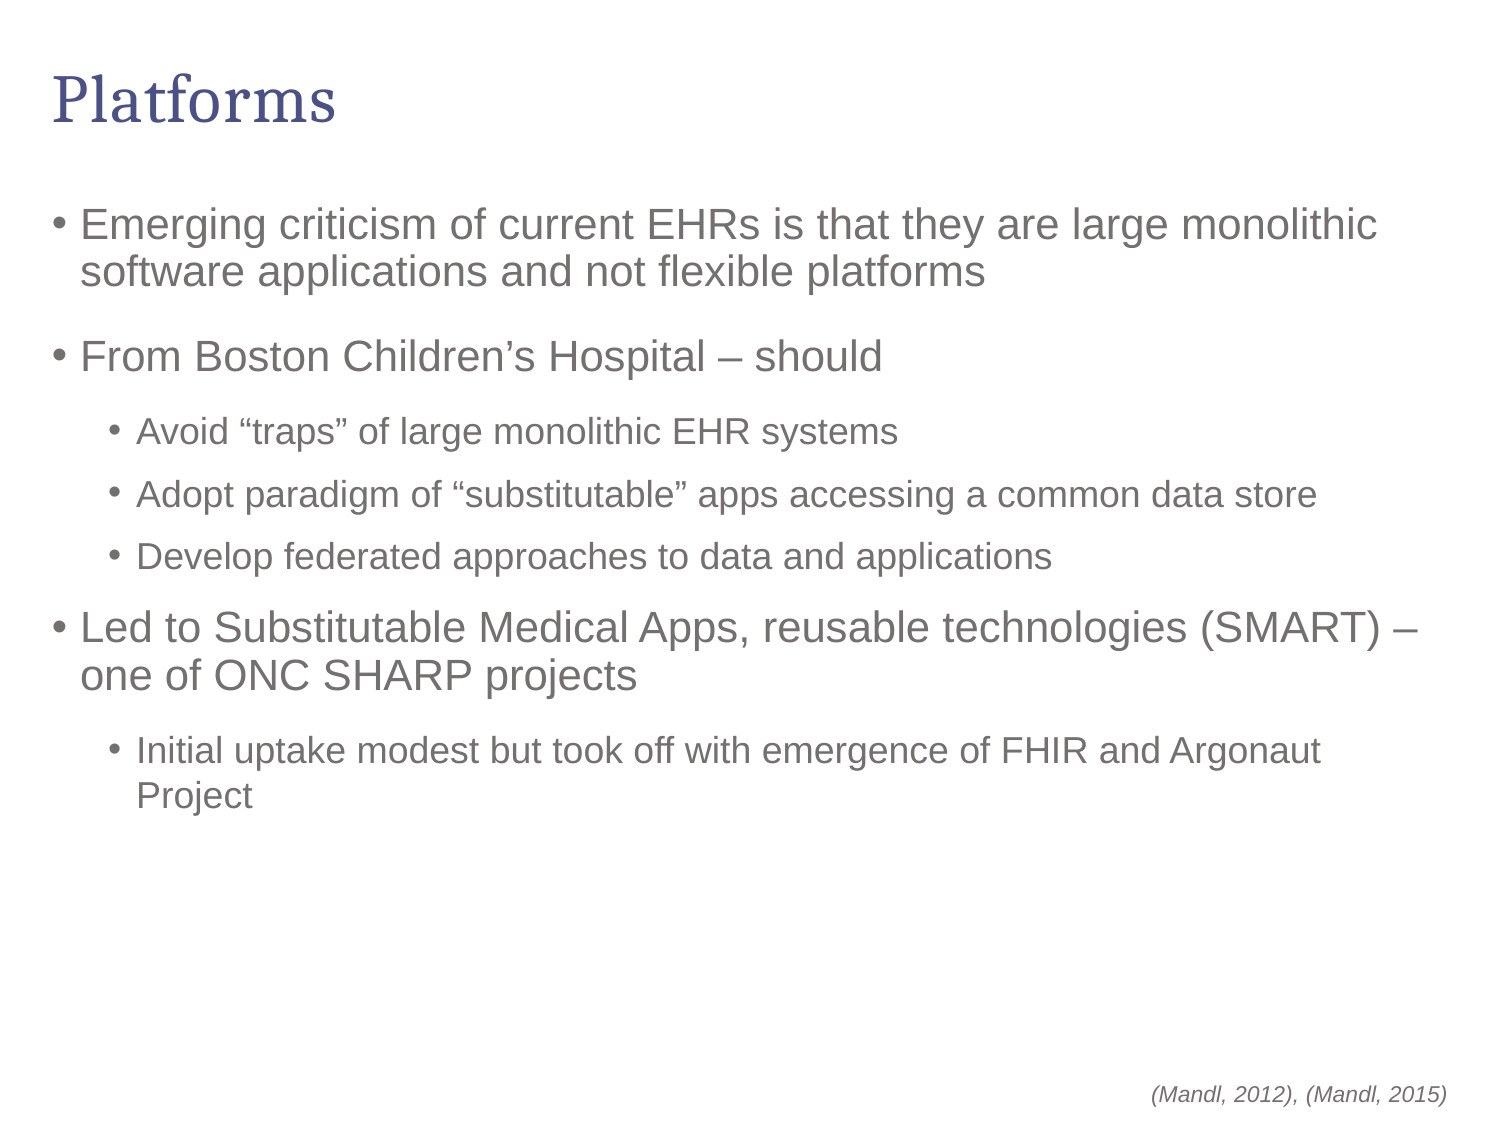

# Platforms
Emerging criticism of current EHRs is that they are large monolithic software applications and not flexible platforms
From Boston Children’s Hospital – should
Avoid “traps” of large monolithic EHR systems
Adopt paradigm of “substitutable” apps accessing a common data store
Develop federated approaches to data and applications
Led to Substitutable Medical Apps, reusable technologies (SMART) – one of ONC SHARP projects
Initial uptake modest but took off with emergence of FHIR and Argonaut Project
(Mandl, 2012), (Mandl, 2015)